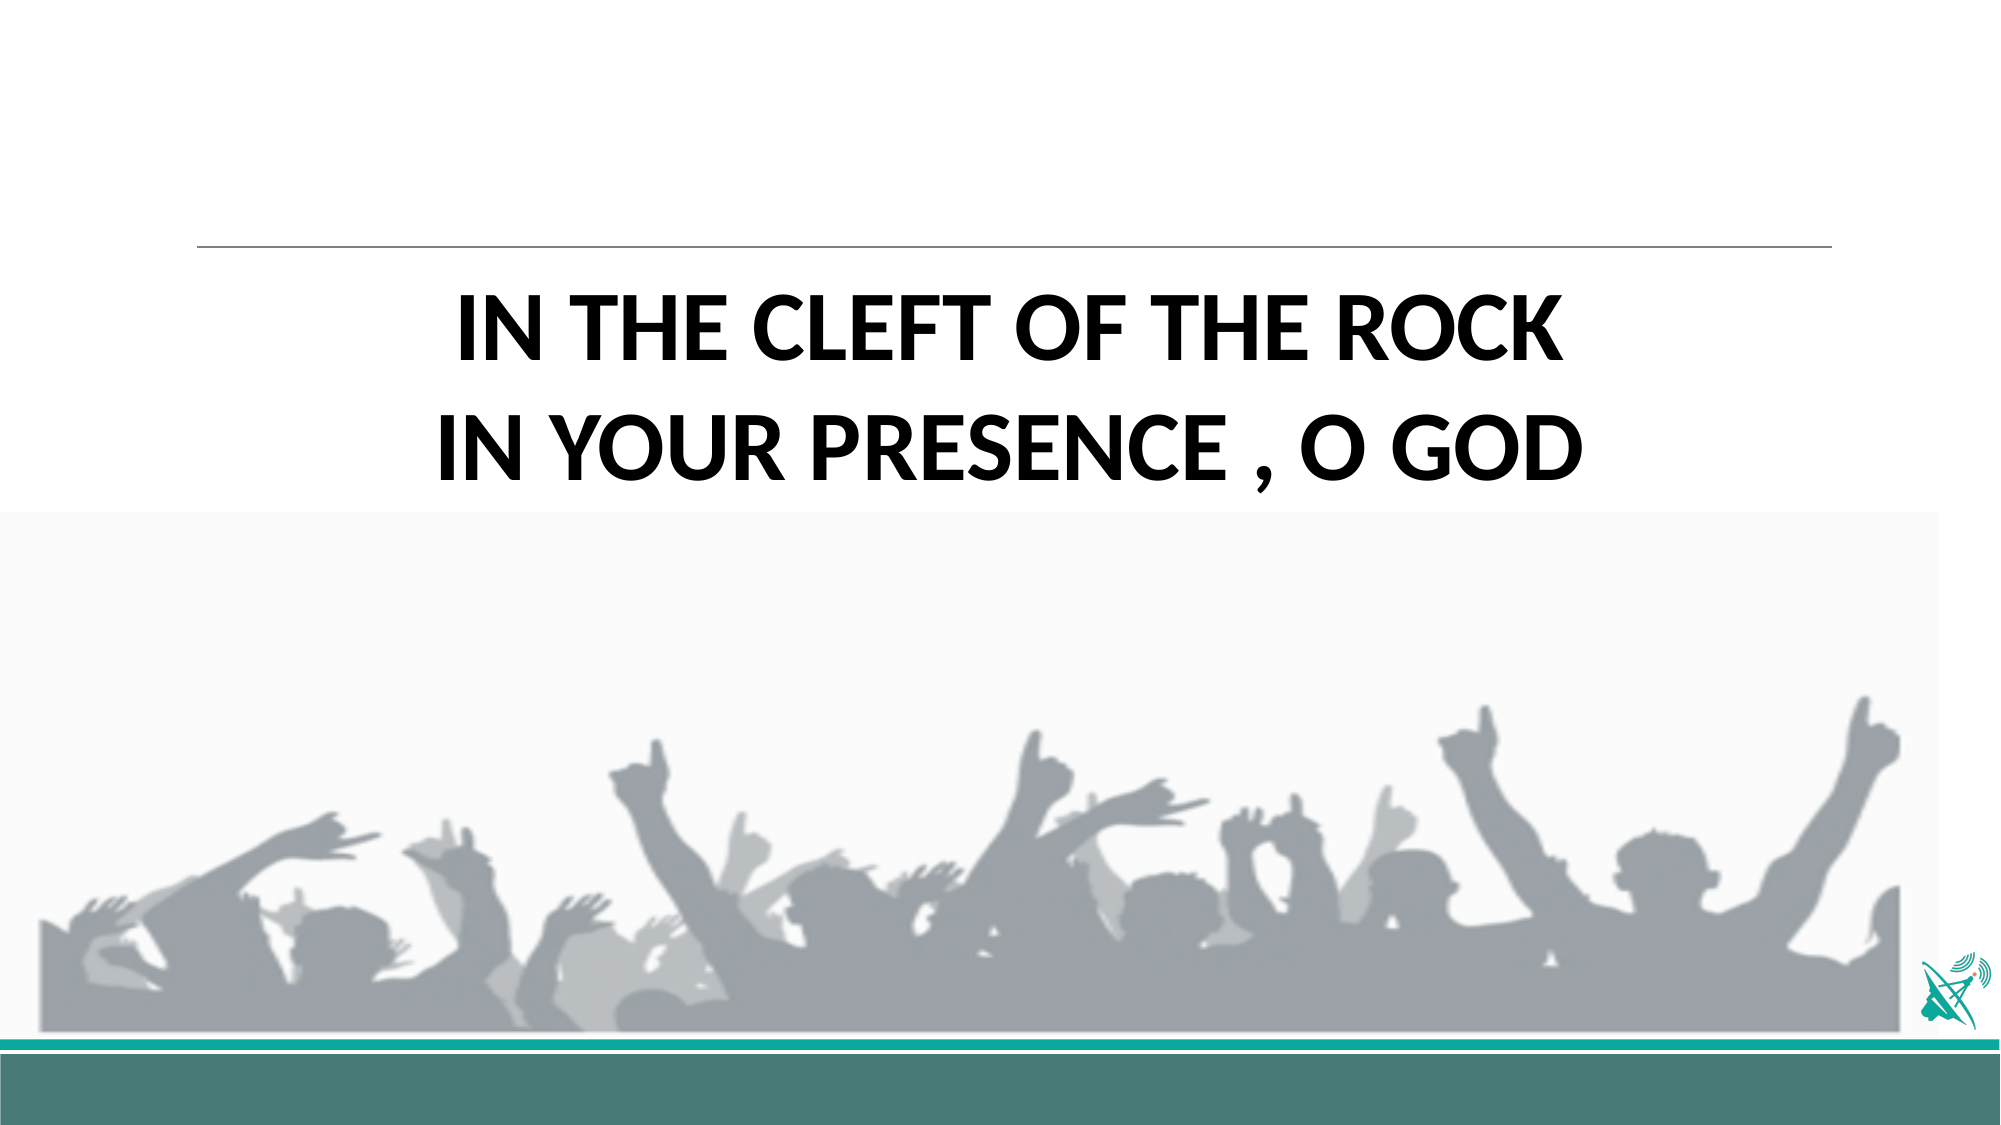

IN THE CLEFT OF THE ROCK
IN YOUR PRESENCE , O GOD